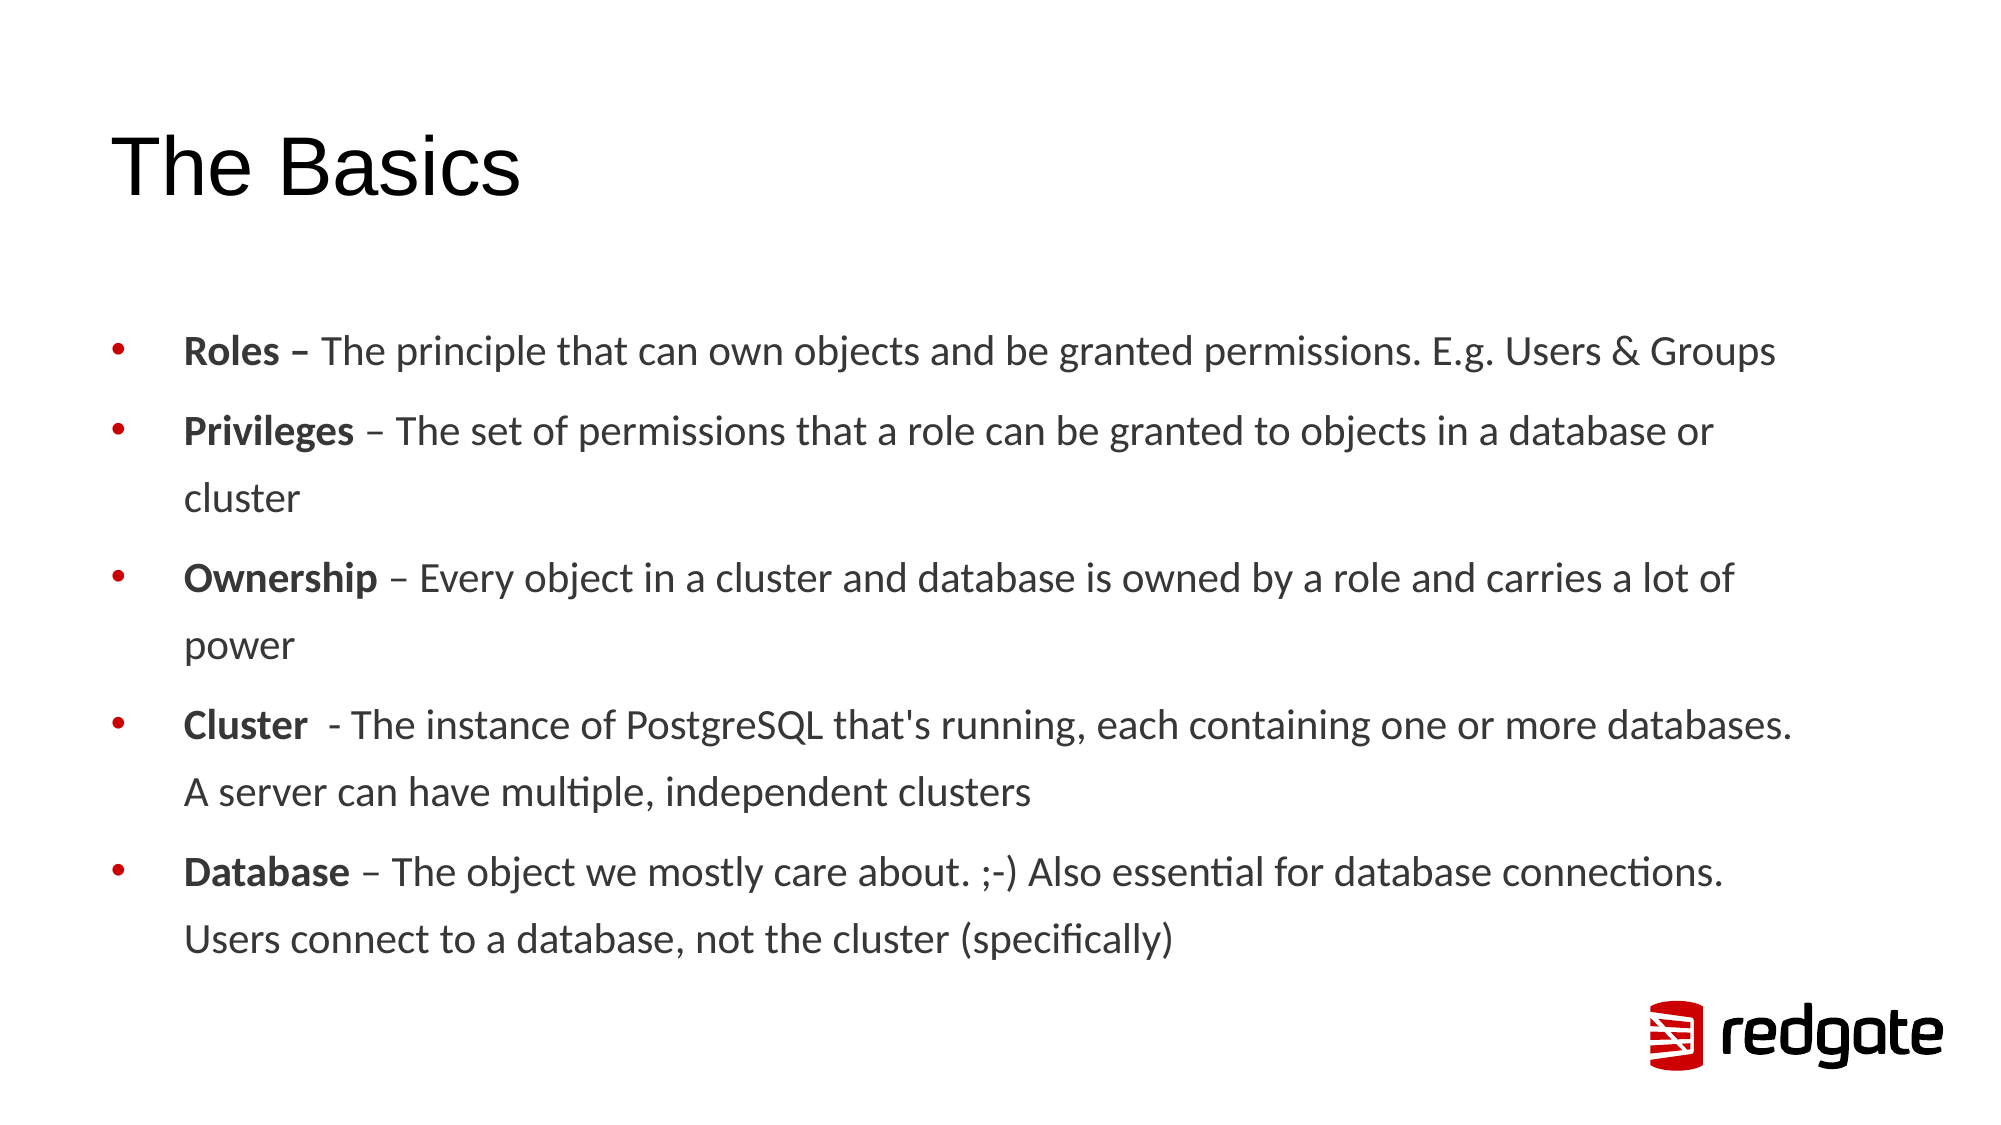

# The Basics
Roles – The principle that can own objects and be granted permissions. E.g. Users & Groups
Privileges – The set of permissions that a role can be granted to objects in a database or cluster
Ownership – Every object in a cluster and database is owned by a role and carries a lot of power
Cluster  - The instance of PostgreSQL that's running, each containing one or more databases. A server can have multiple, independent clusters
Database – The object we mostly care about. ;-) Also essential for database connections. Users connect to a database, not the cluster (specifically)